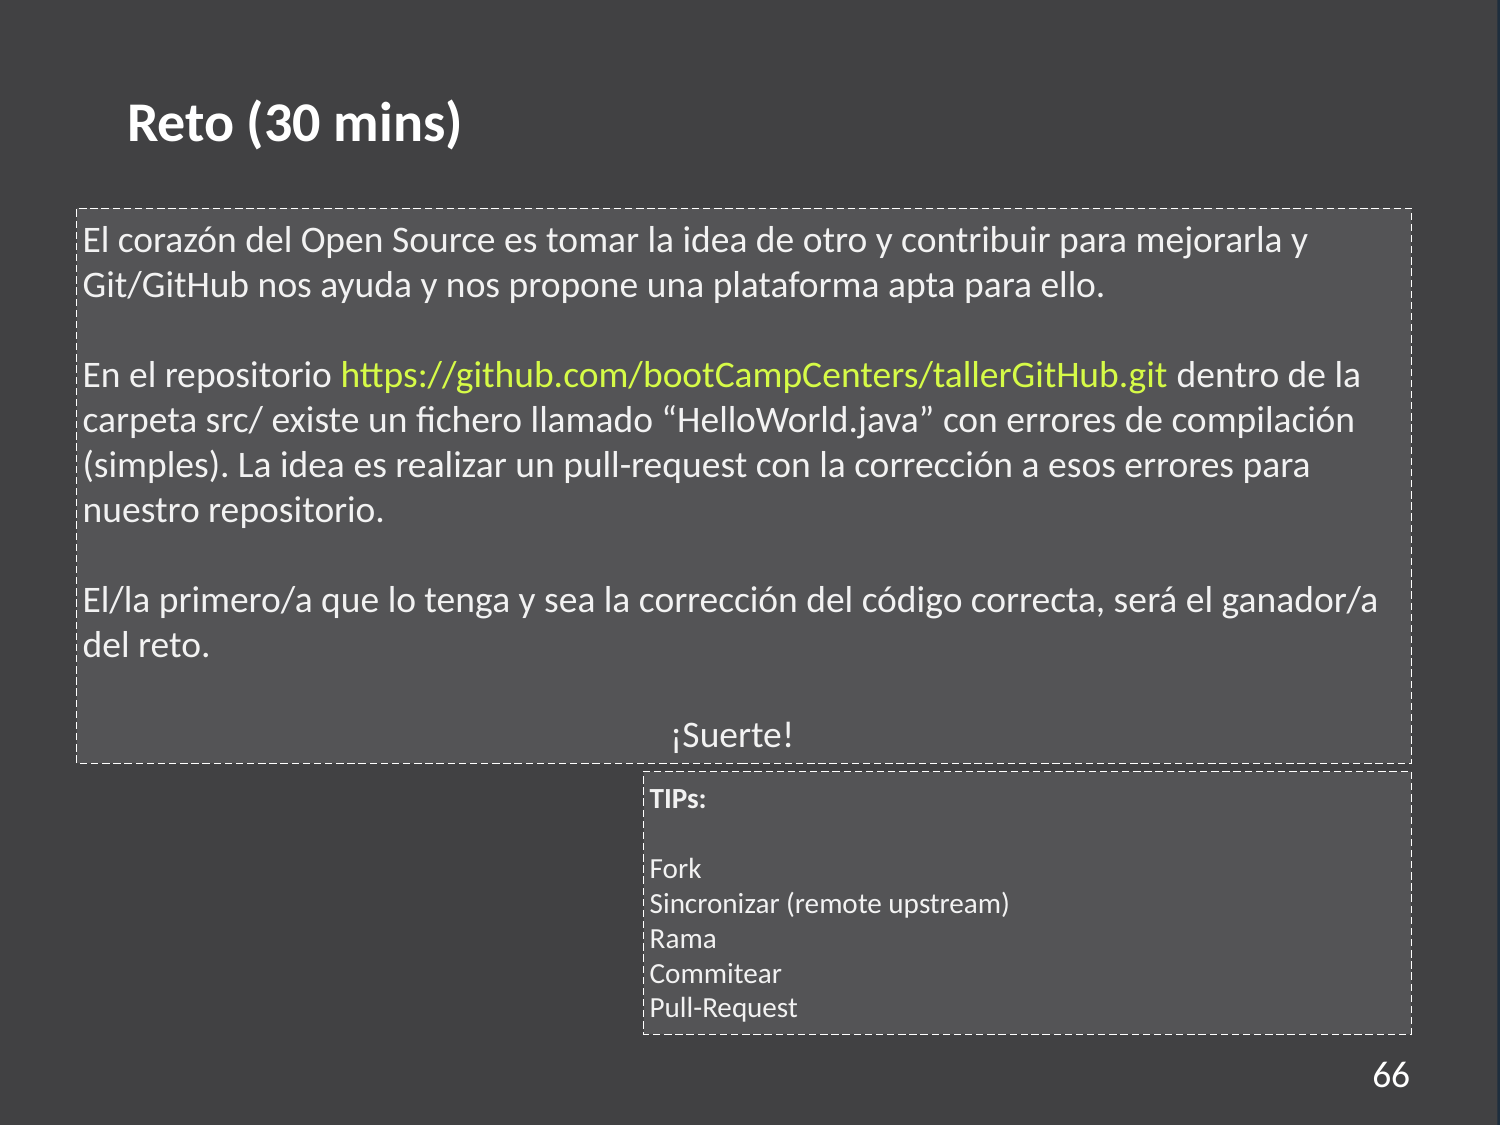

Reto (30 mins)
El corazón del Open Source es tomar la idea de otro y contribuir para mejorarla y Git/GitHub nos ayuda y nos propone una plataforma apta para ello.

En el repositorio https://github.com/bootCampCenters/tallerGitHub.git dentro de la carpeta src/ existe un fichero llamado “HelloWorld.java” con errores de compilación (simples). La idea es realizar un pull-request con la corrección a esos errores para nuestro repositorio.

El/la primero/a que lo tenga y sea la corrección del código correcta, será el ganador/a del reto.

¡Suerte!

TIPs:

Fork
Sincronizar (remote upstream)
Rama
Commitear
Pull-Request
66